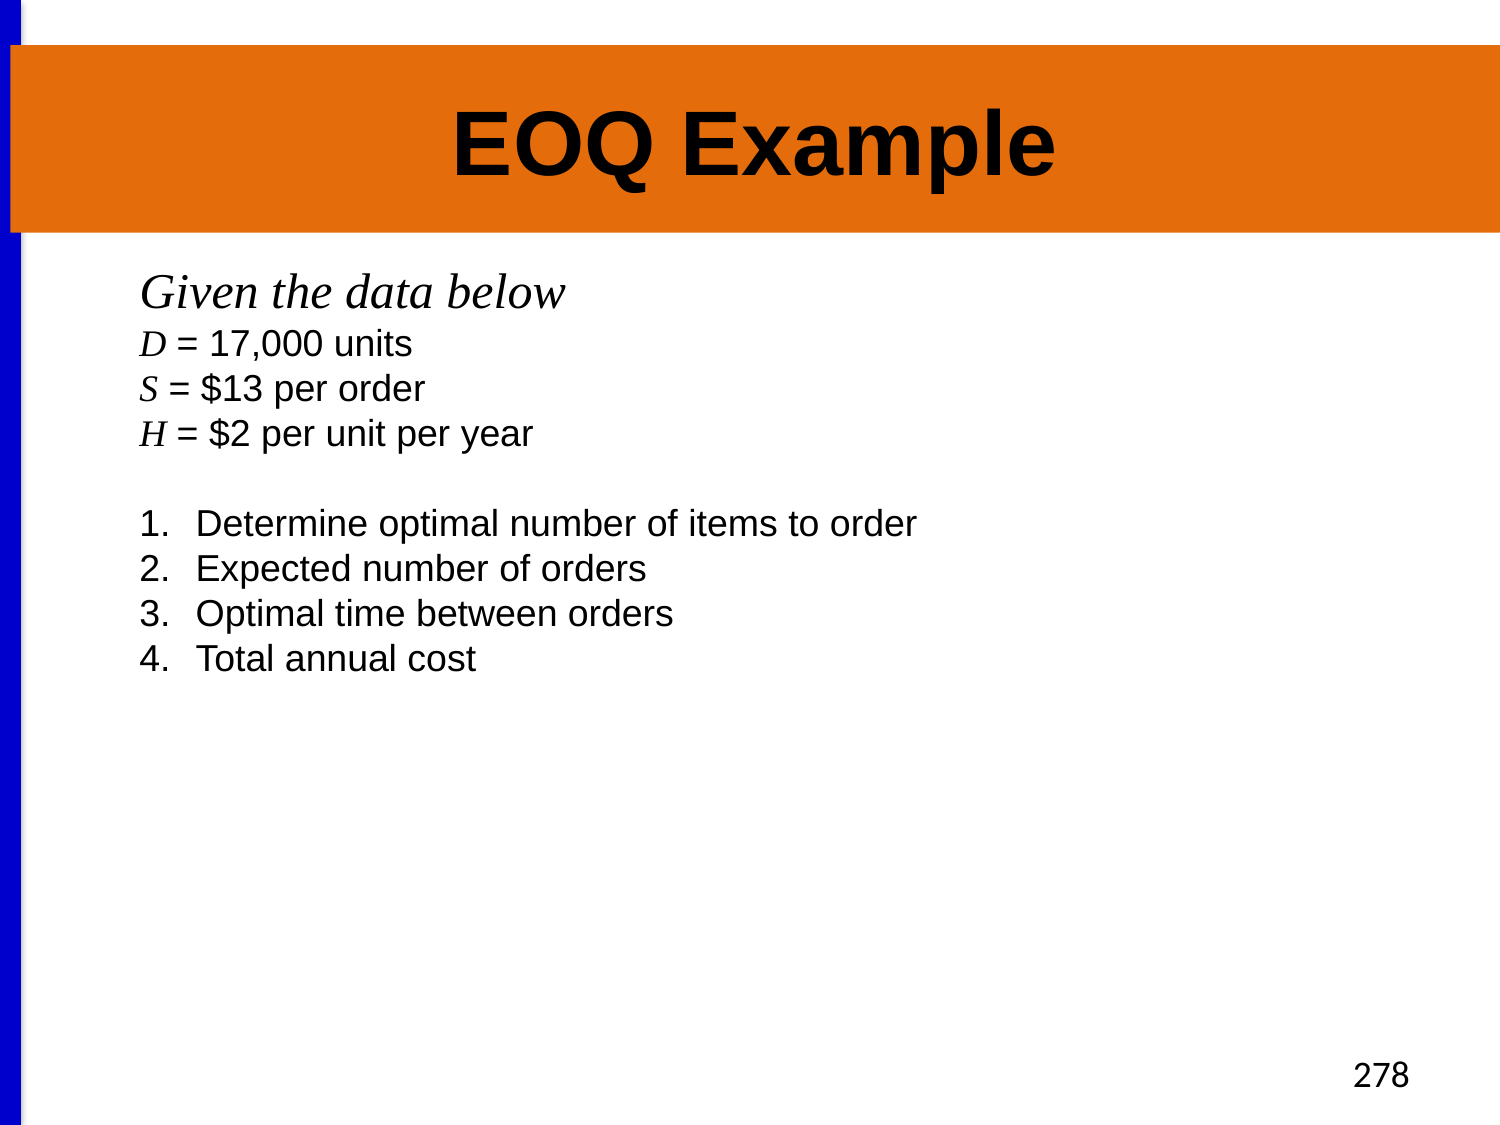

# EOQ Example
Given the data below
D = 17,000 units
S = $13 per order
	H = $2 per unit per year

Determine optimal number of items to order
Expected number of orders
Optimal time between orders
Total annual cost
278